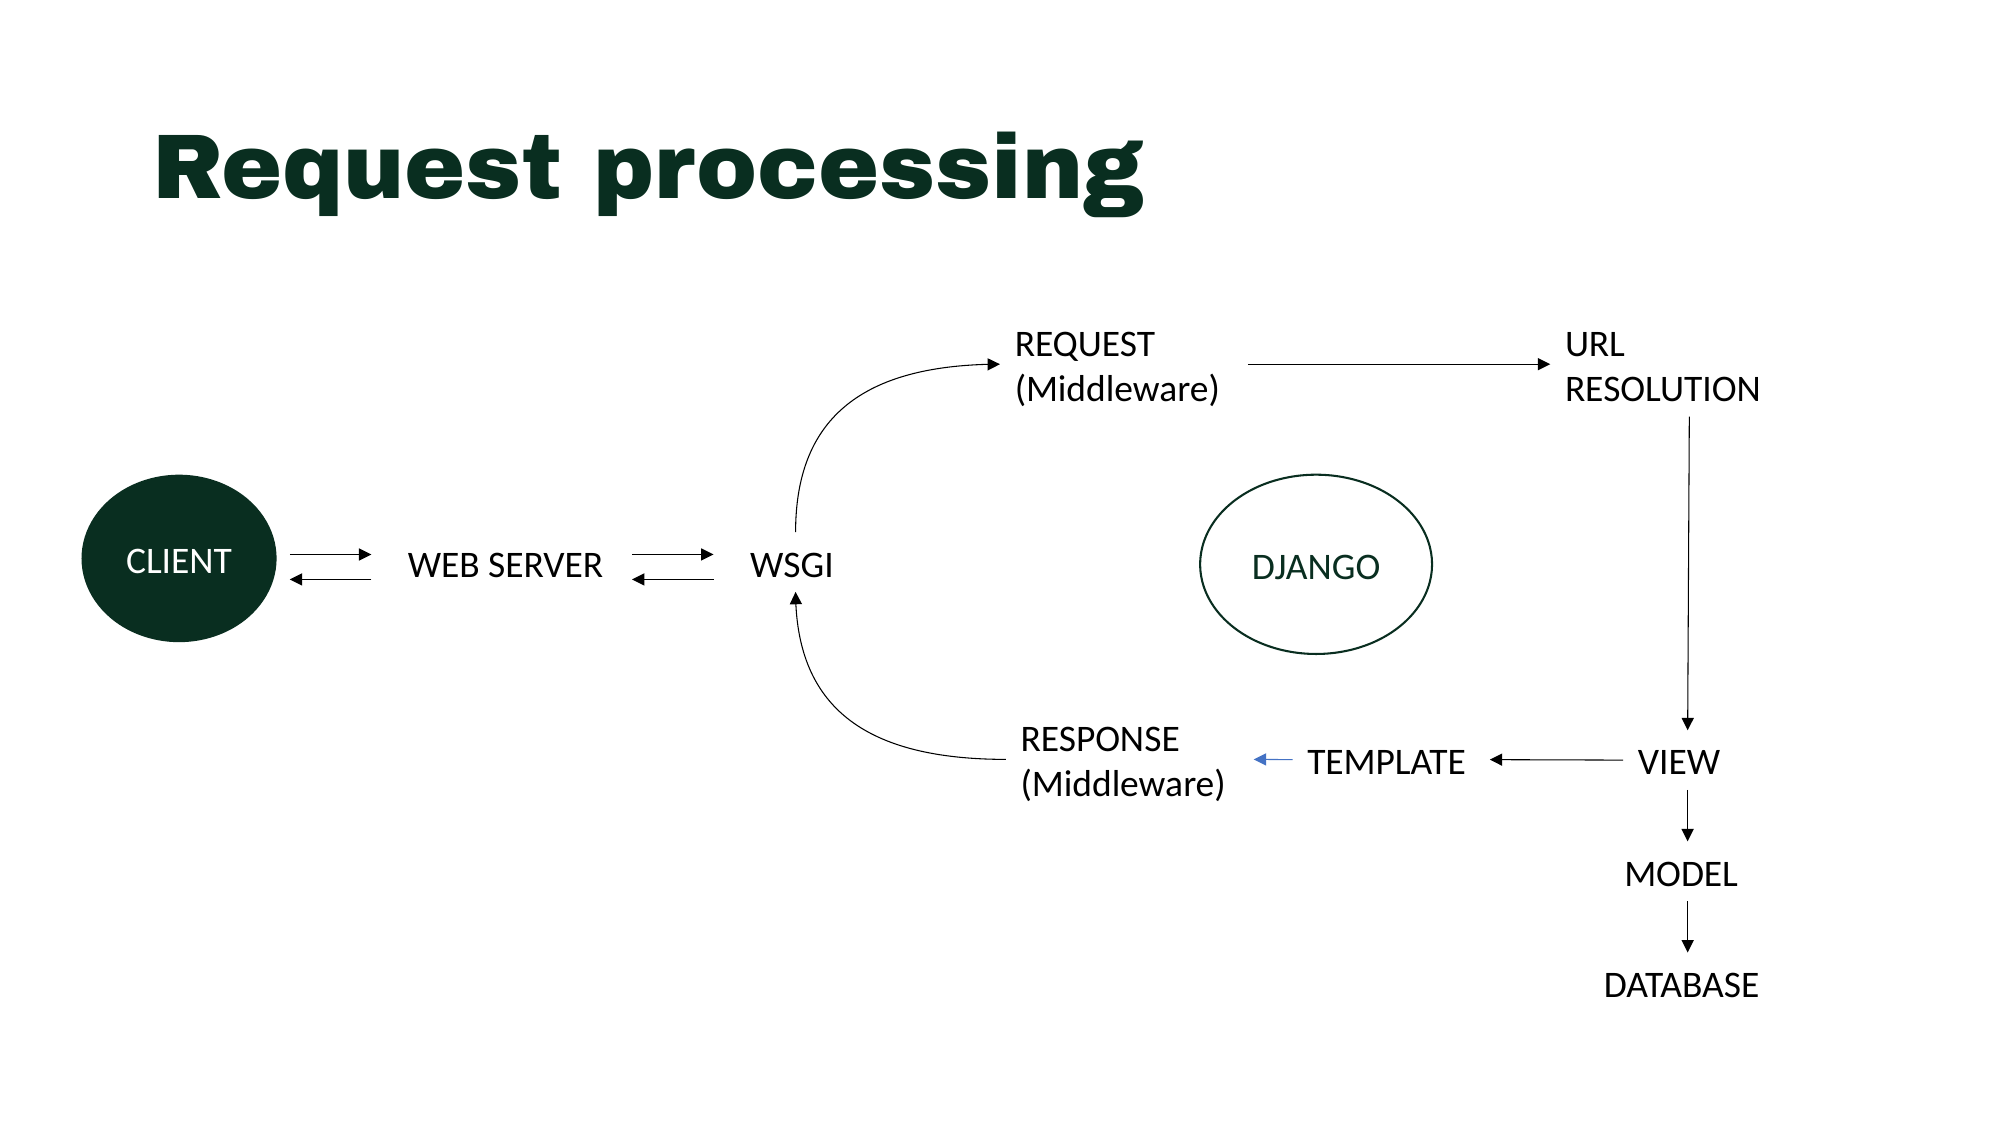

# Request processing
REQUEST (Middleware)
URL RESOLUTION
CLIENT
DJANGO
WEB SERVER
WSGI
RESPONSE
(Middleware)
TEMPLATE
VIEW
MODEL
DATABASE